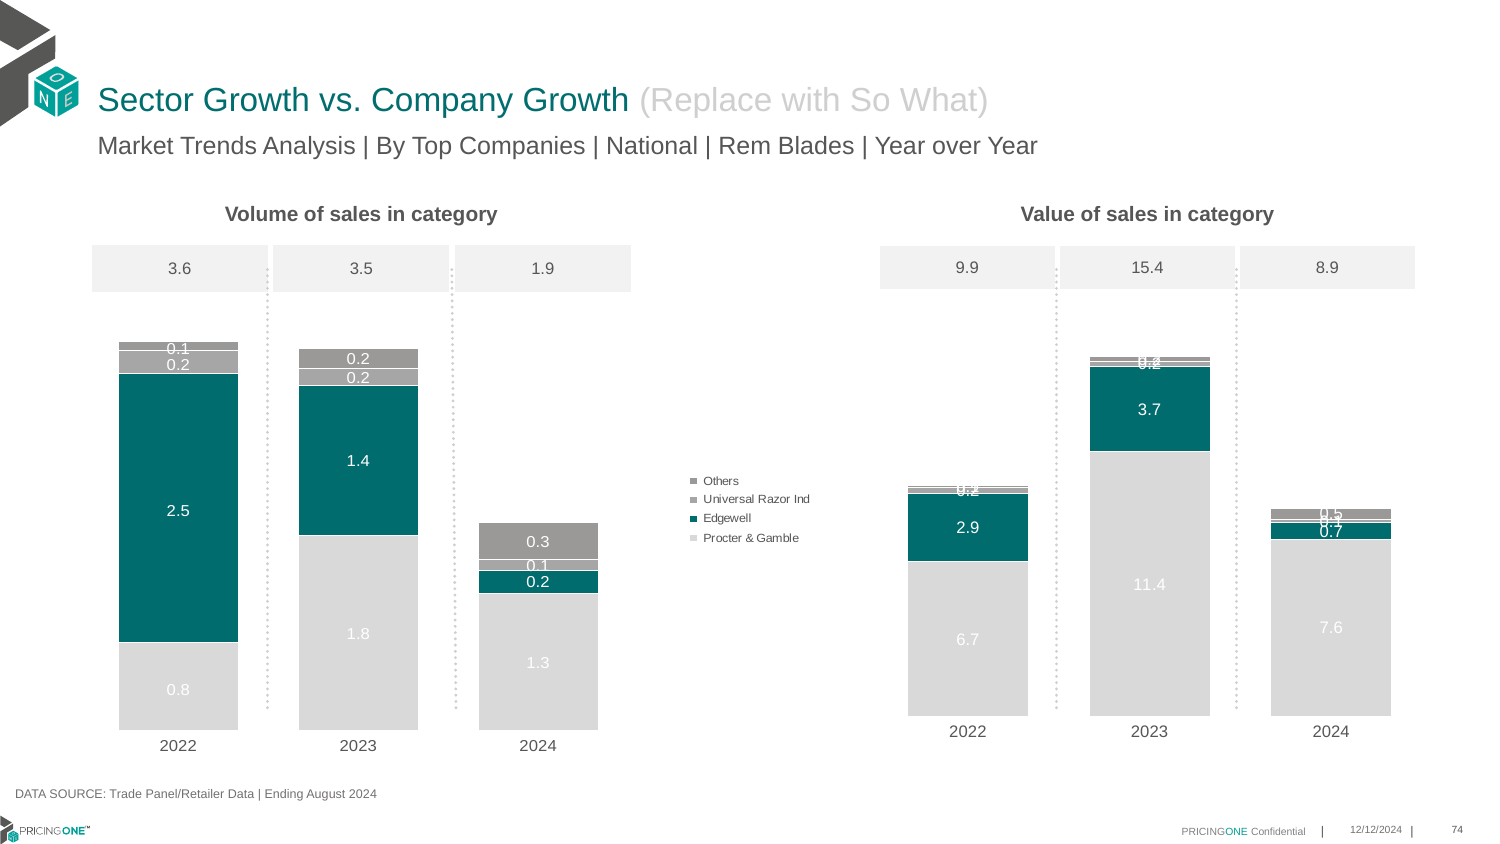

# Sector Growth vs. Company Growth (Replace with So What)
Market Trends Analysis | By Top Companies | National | Rem Blades | Year over Year
| Value of sales in category |  |  |
| --- | --- | --- |
| 9.9 | 15.4 | 8.9 |
| Volume of sales in category |  |  |
| --- | --- | --- |
| 3.6 | 3.5 | 1.9 |

### Chart

| Category | Procter & Gamble | Edgewell | Universal Razor Ind | Others |
|---|---|---|---|---|
| 2022 | 6.651495 | 2.936913 | 0.243173 | 0.064473 |
| 2023 | 11.376371 | 3.659356 | 0.224382 | 0.179799 |
| 2024 | 7.606494 | 0.708042 | 0.142694 | 0.480531 |

### Chart

| Category | Procter & Gamble | Edgewell | Universal Razor Ind | Others |
|---|---|---|---|---|
| 2022 | 0.816722 | 2.480795 | 0.210644 | 0.086068 |
| 2023 | 1.799162 | 1.385688 | 0.152363 | 0.185802 |
| 2024 | 1.26713 | 0.214388 | 0.094163 | 0.340488 |
DATA SOURCE: Trade Panel/Retailer Data | Ending August 2024

12/12/2024
74